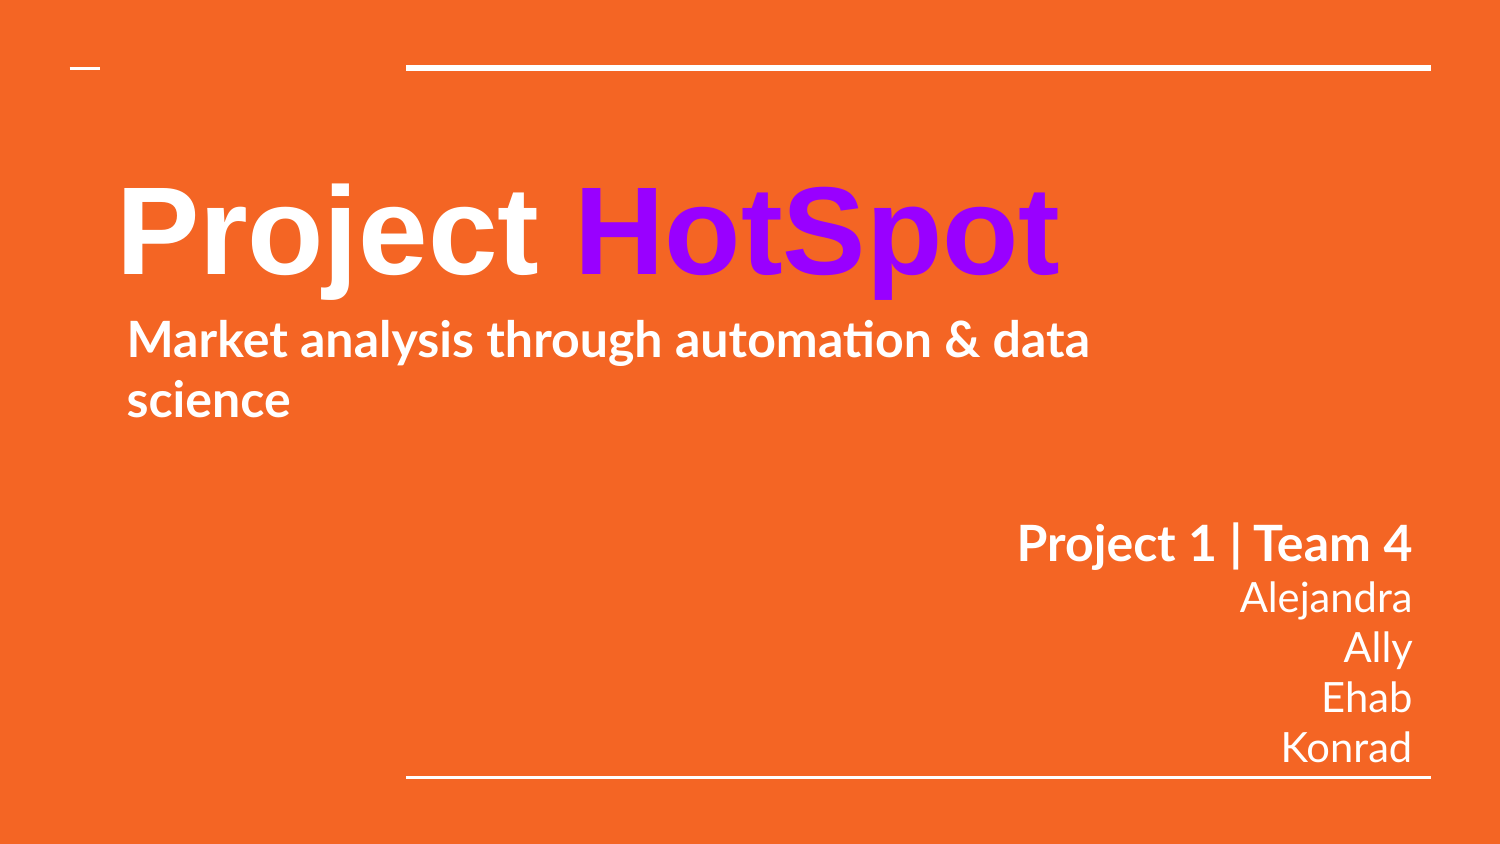

# Project HotSpot

Market analysis through automation & data science
Project 1 | Team 4
Alejandra
Ally
Ehab
Konrad